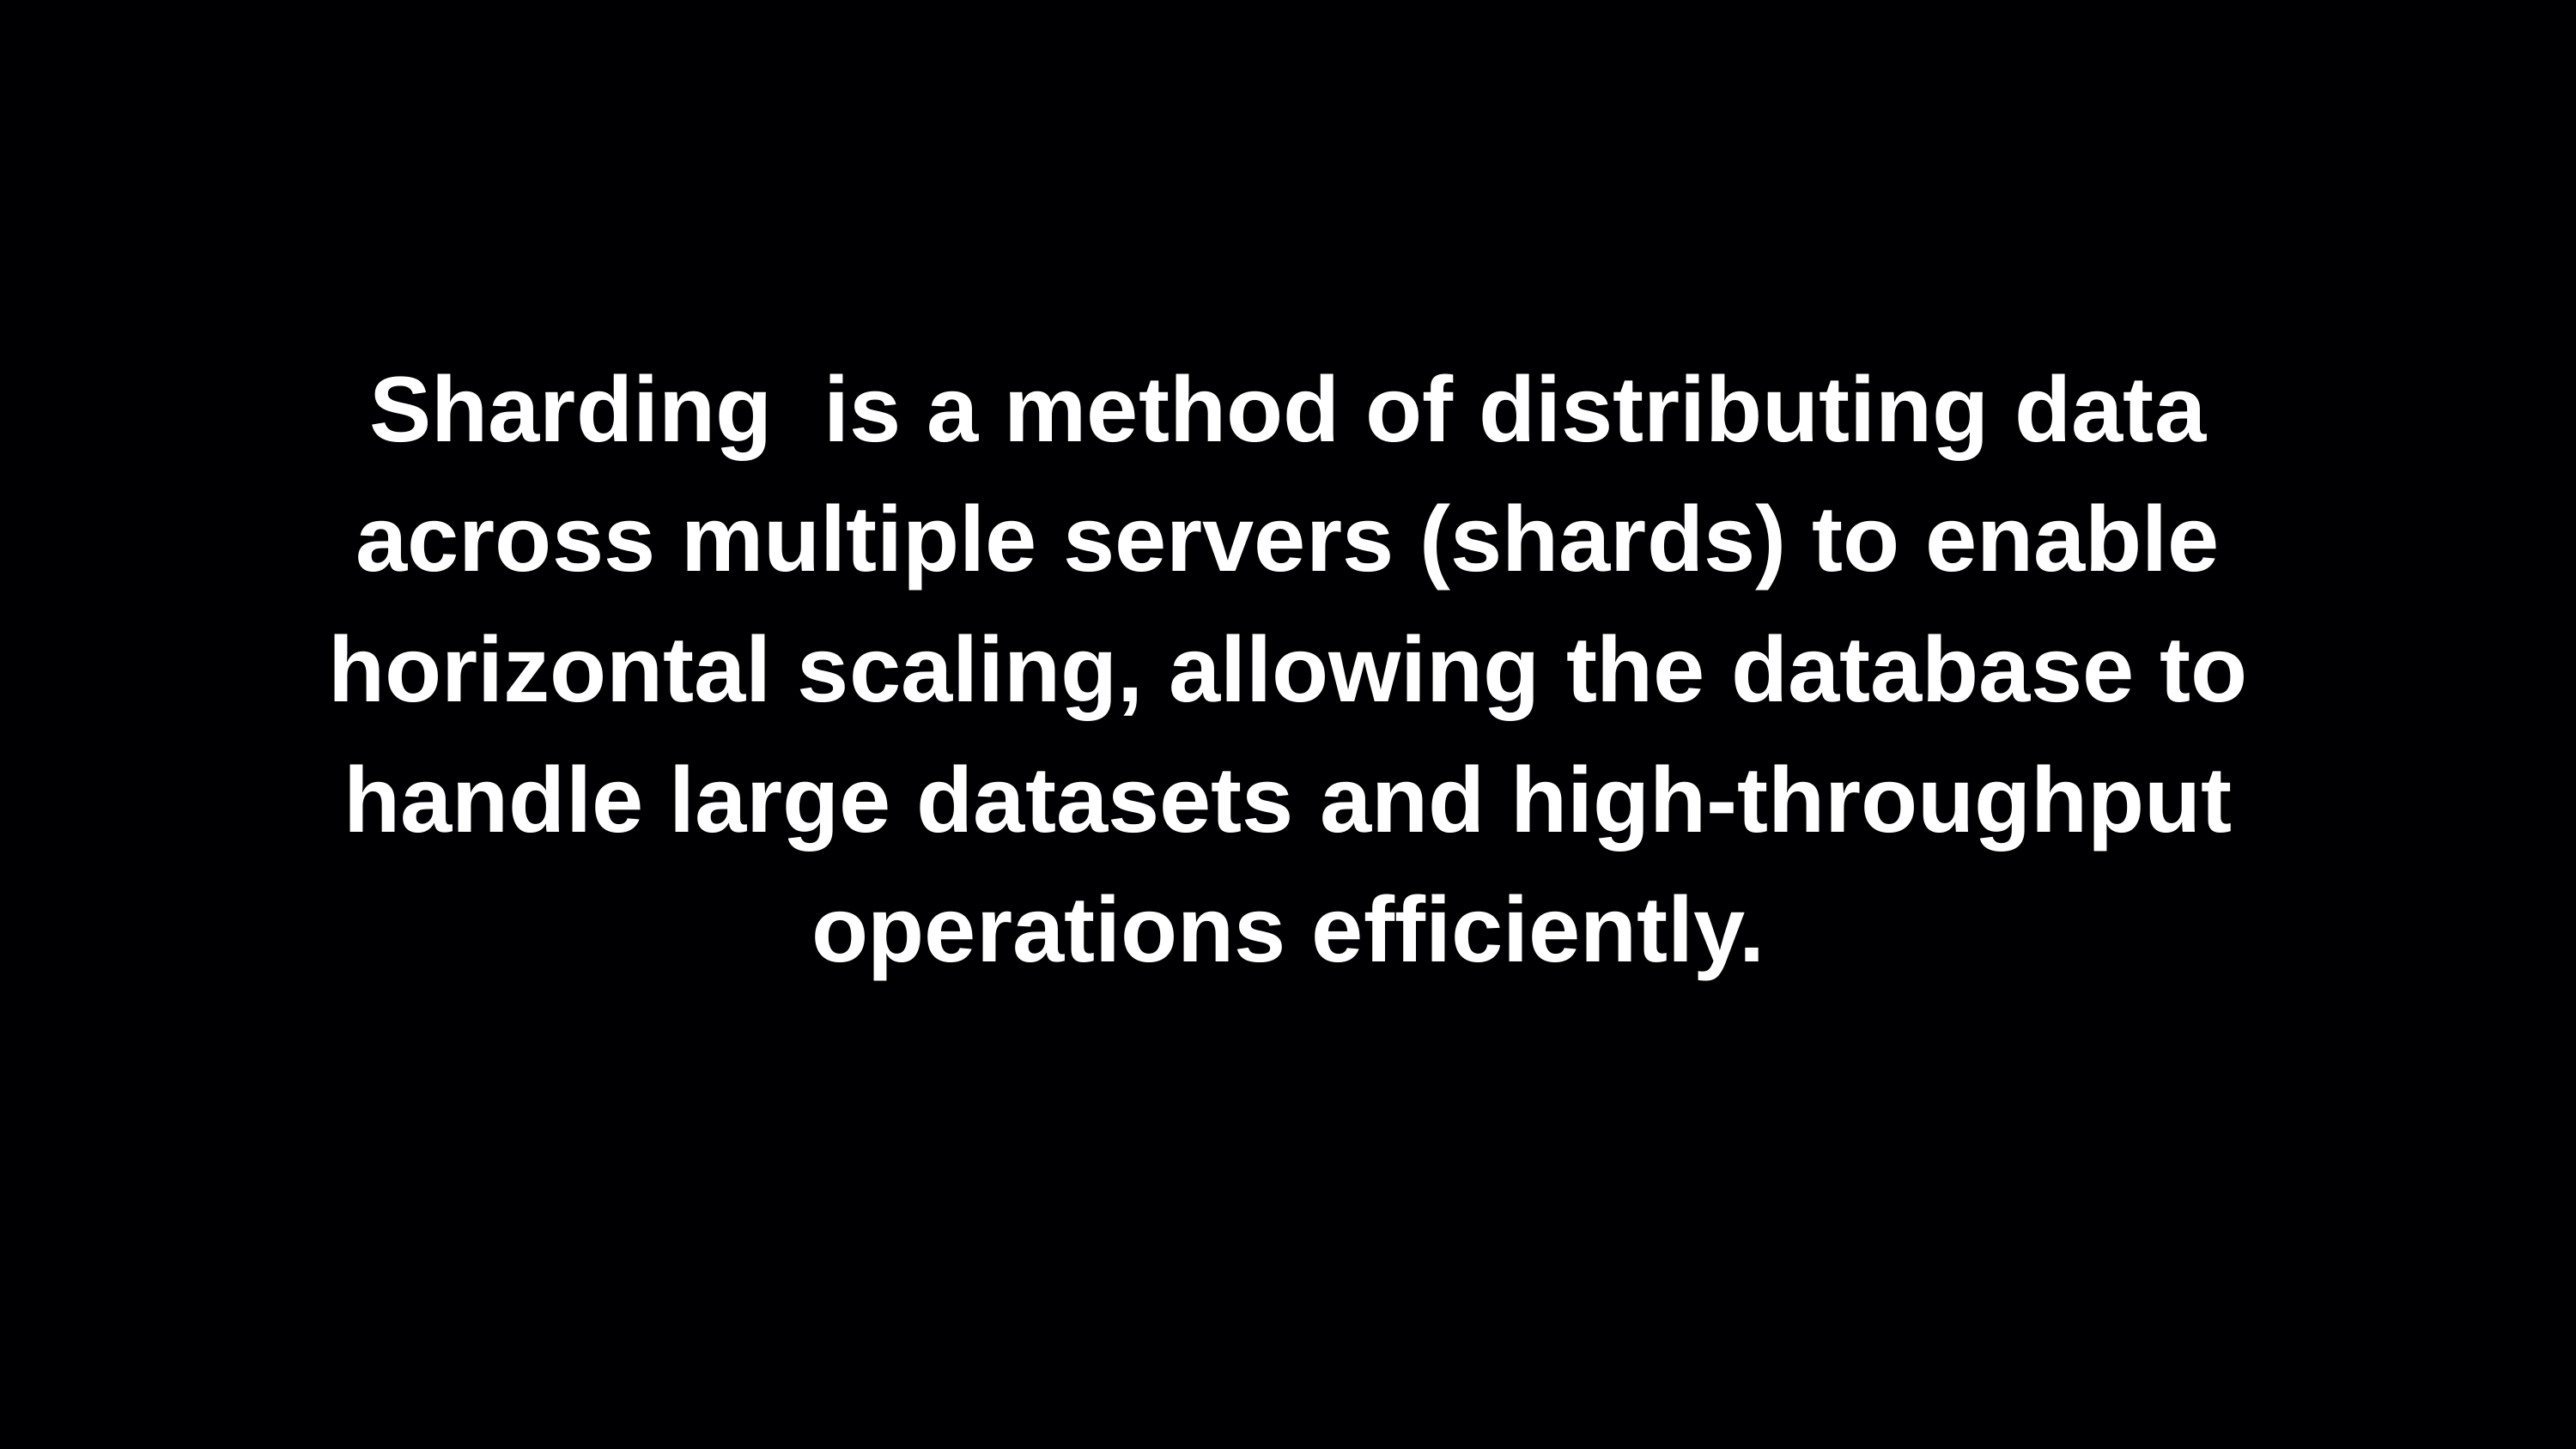

Sharding  is a method of distributing data across multiple servers (shards) to enable horizontal scaling, allowing the database to handle large datasets and high-throughput operations efficiently.